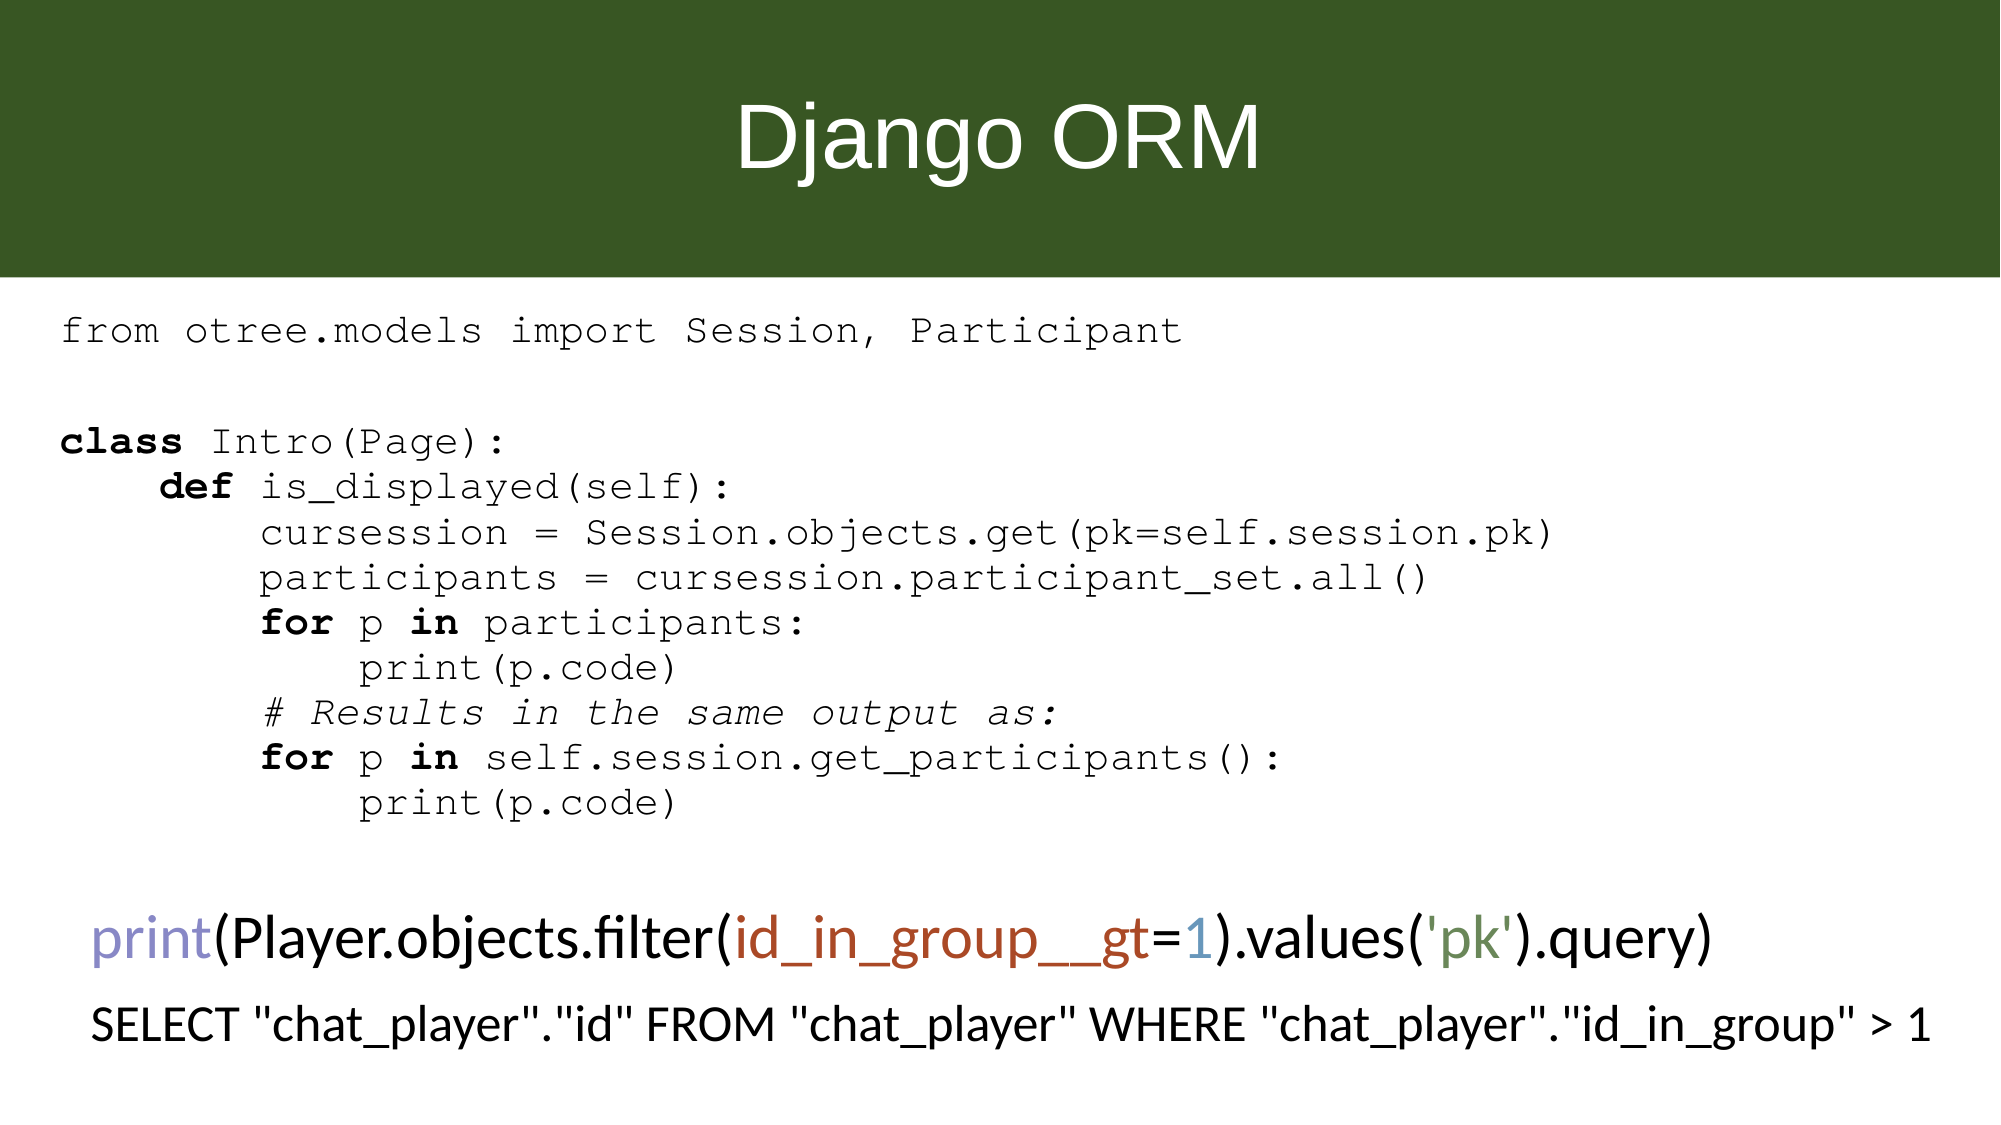

# Django ORM
from otree.models import Session, Participant
class Intro(Page):
    def is_displayed(self):
        cursession = Session.objects.get(pk=self.session.pk)
        participants = cursession.participant_set.all()
        for p in participants:
            print(p.code)
        # Results in the same output as:
        for p in self.session.get_participants():
            print(p.code)

print(Player.objects.filter(id_in_group__gt=1).values('pk').query)
SELECT "chat_player"."id" FROM "chat_player" WHERE "chat_player"."id_in_group" > 1